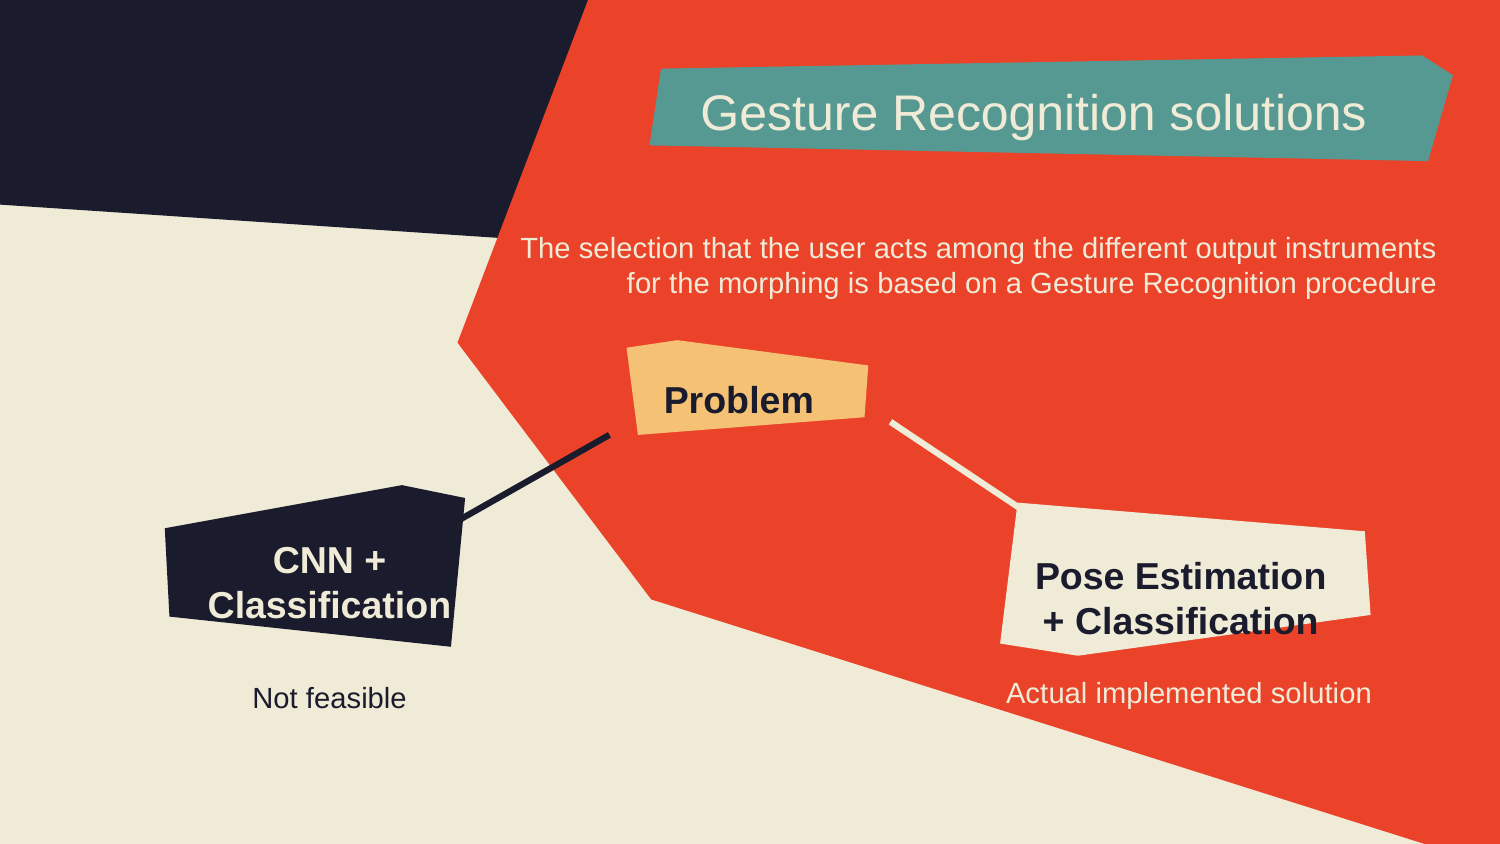

# Gesture Recognition solutions
The selection that the user acts among the different output instruments for the morphing is based on a Gesture Recognition procedure

Problem

CNN + Classification
Pose Estimation + Classification
Actual implemented solution
Not feasible